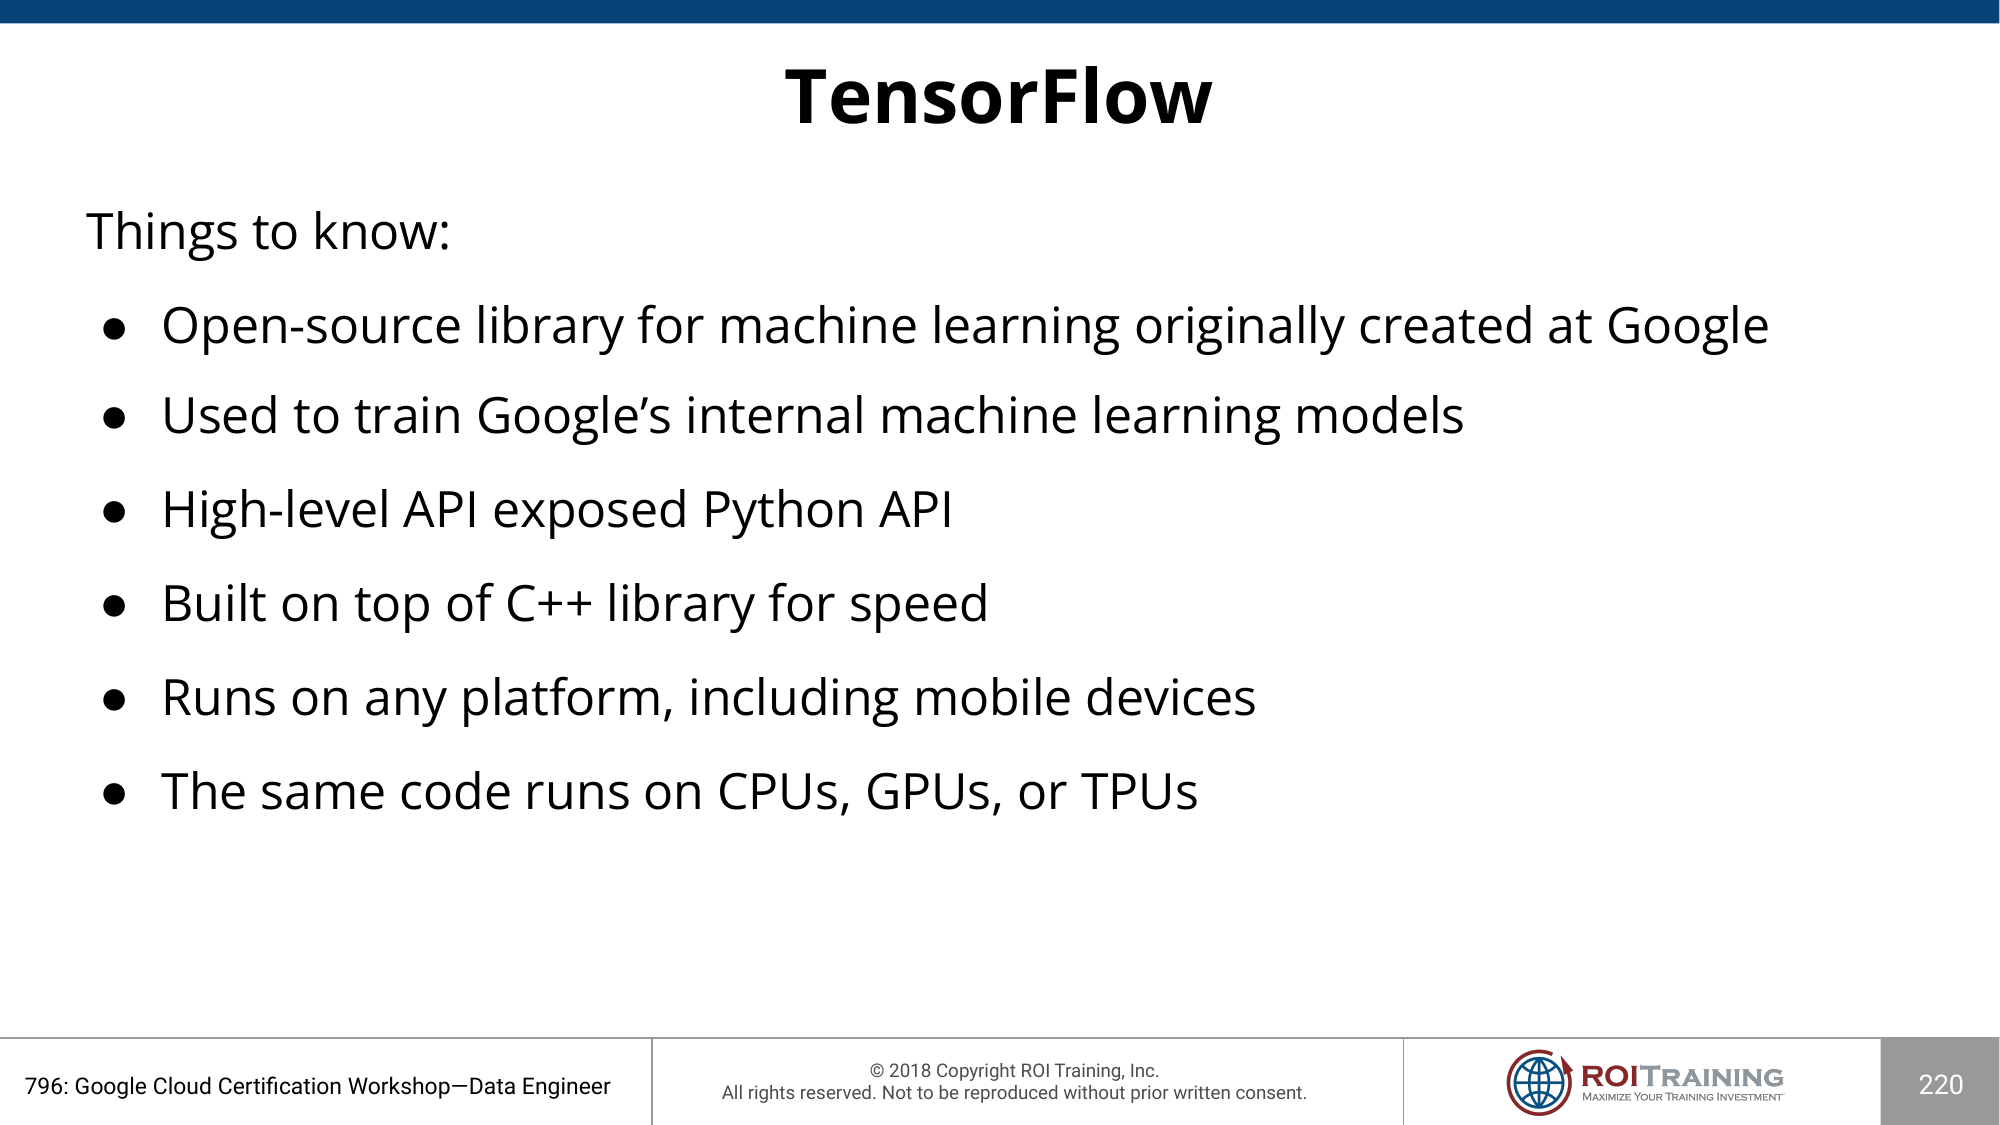

# TensorFlow
Things to know:
Open-source library for machine learning originally created at Google
Used to train Google’s internal machine learning models
High-level API exposed Python API
Built on top of C++ library for speed
Runs on any platform, including mobile devices
The same code runs on CPUs, GPUs, or TPUs